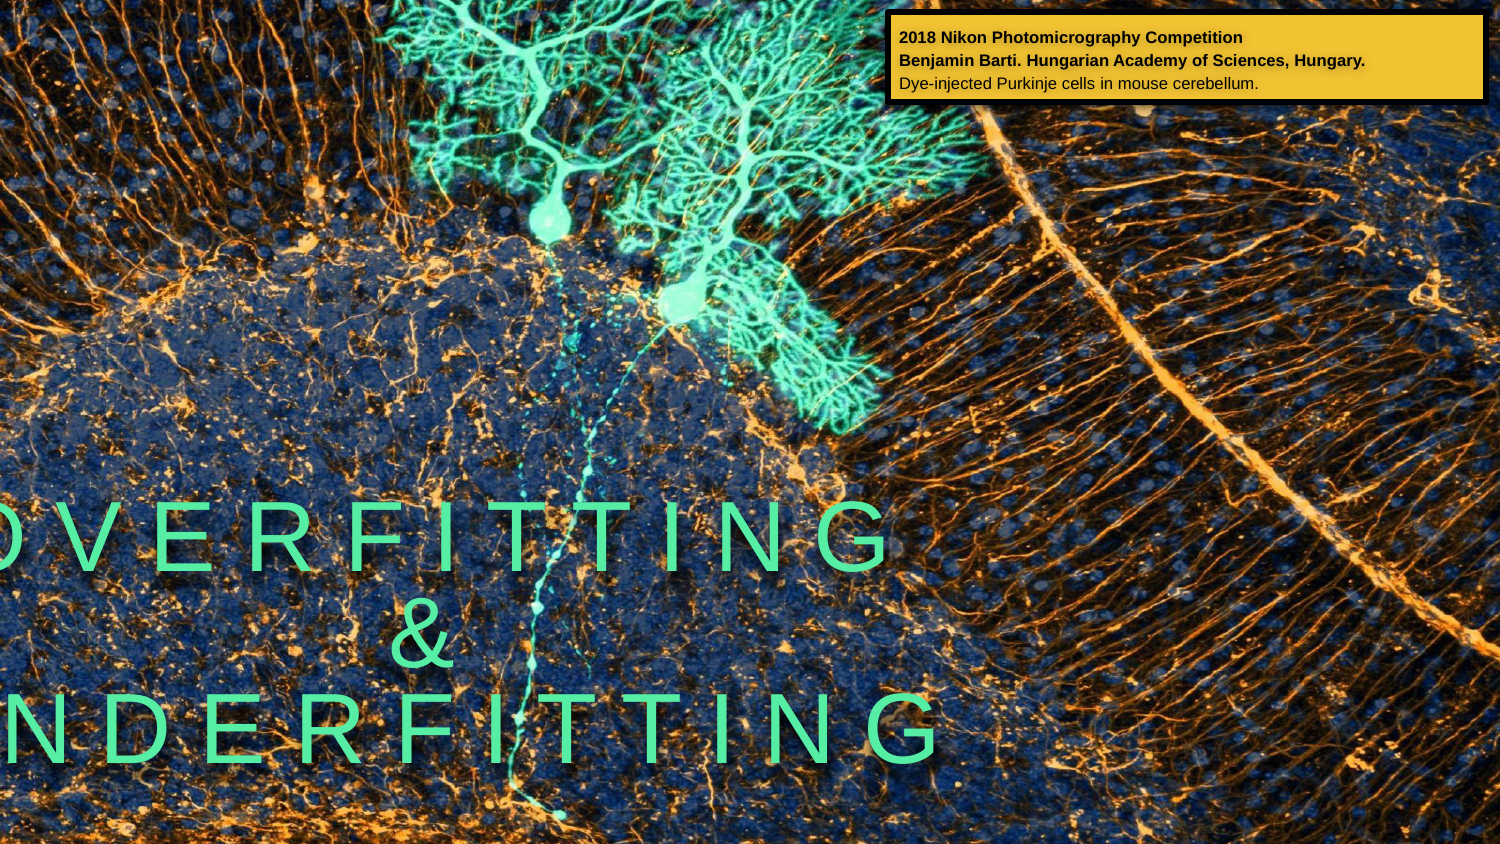

2018 Nikon Photomicrography Competition
Benjamin Barti. Hungarian Academy of Sciences, Hungary.
Dye-injected Purkinje cells in mouse cerebellum.

O V E R F I T T I N G
&
U N D E R F I T T I N G